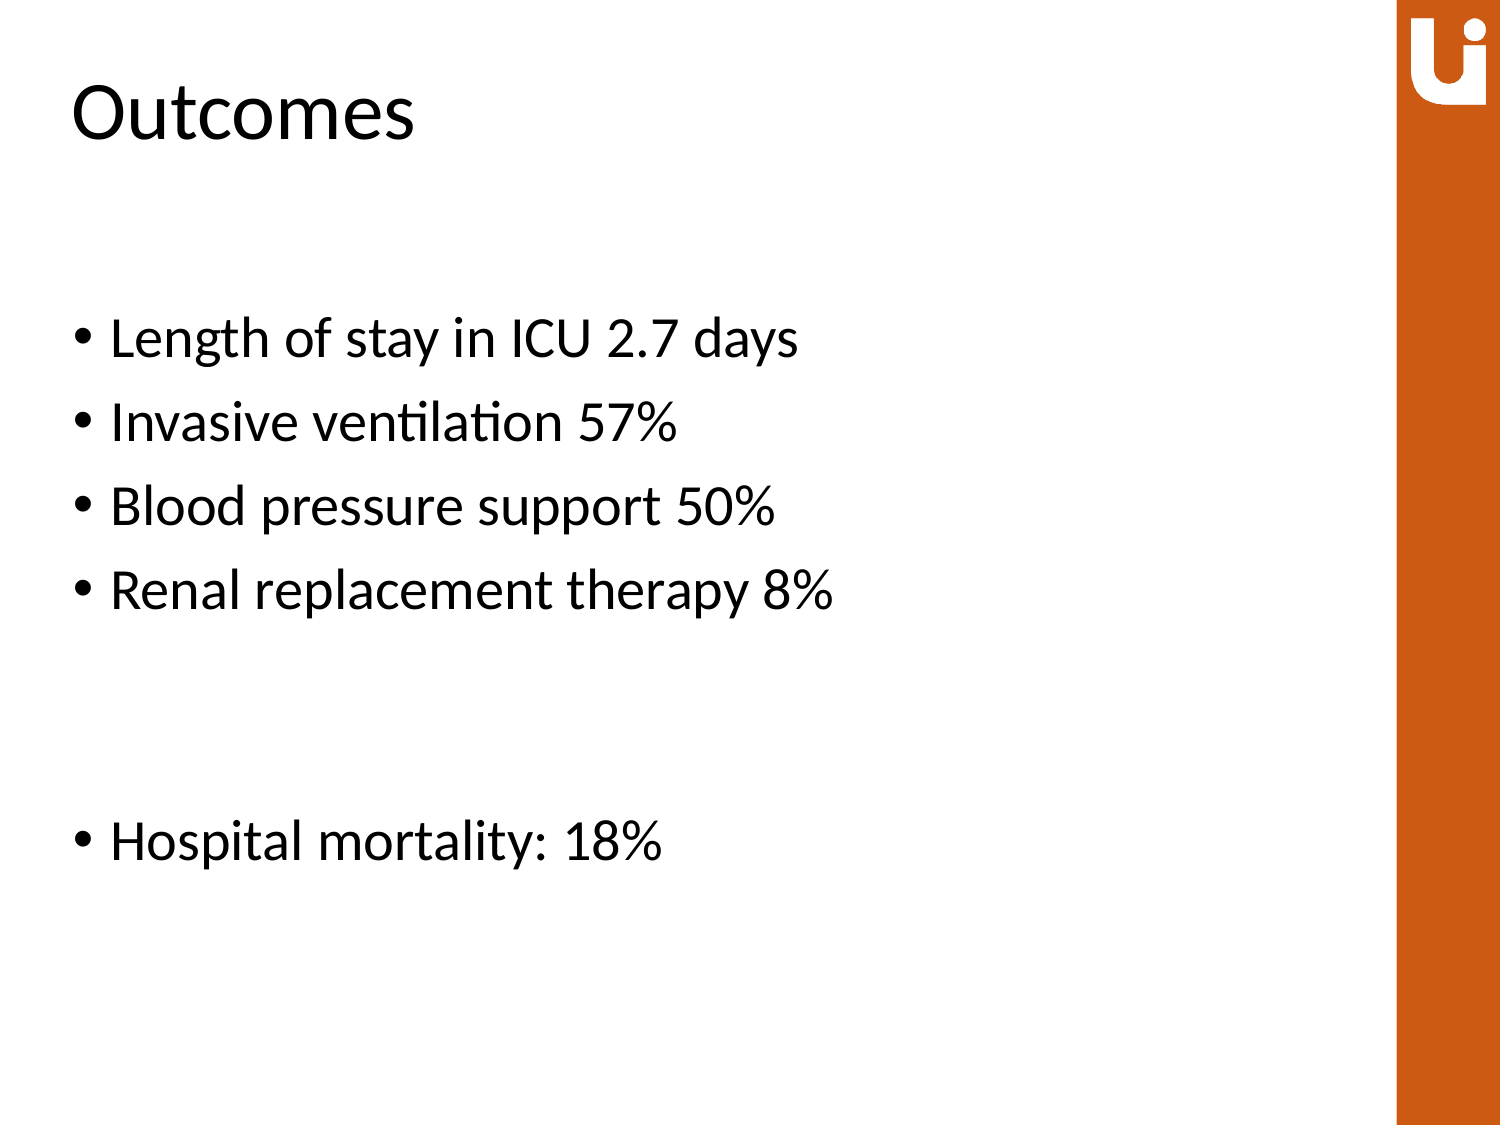

# Outcomes
Length of stay in ICU 2.7 days
Invasive ventilation 57%
Blood pressure support 50%
Renal replacement therapy 8%

Hospital mortality: 18%